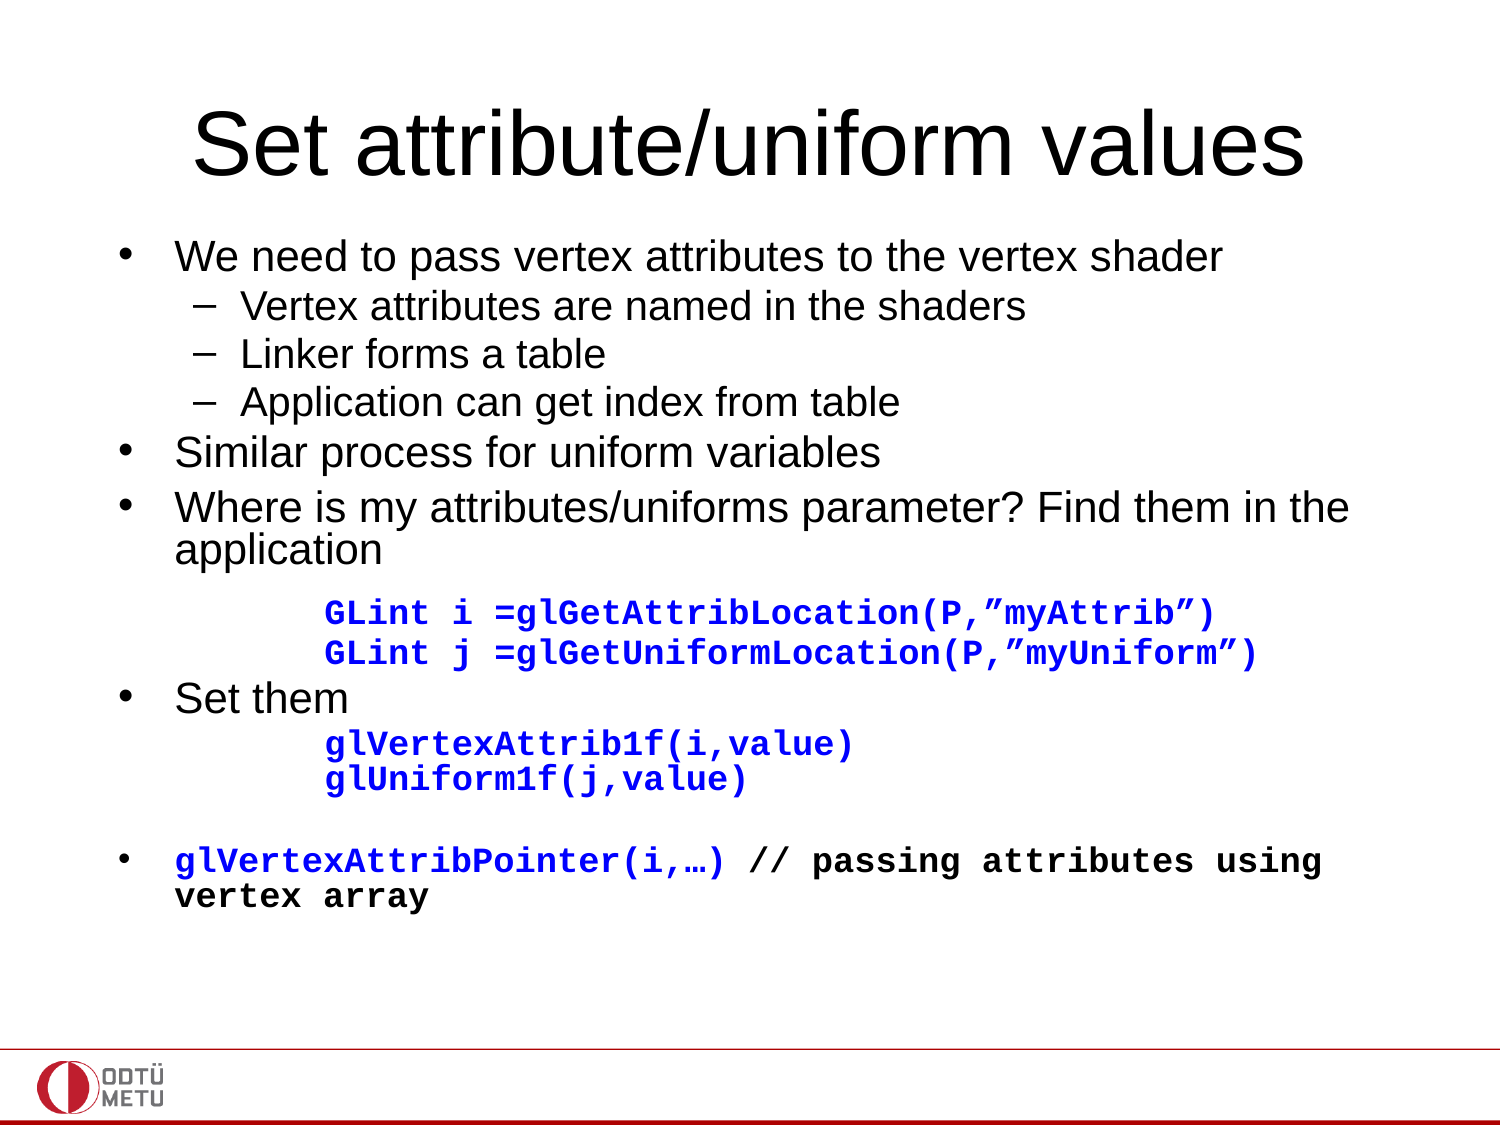

# Set attribute/uniform values
We need to pass vertex attributes to the vertex shader
Vertex attributes are named in the shaders
Linker forms a table
Application can get index from table
Similar process for uniform variables
Where is my attributes/uniforms parameter? Find them in the application
	GLint i =glGetAttribLocation(P,”myAttrib”)
	GLint j =glGetUniformLocation(P,”myUniform”)
Set them
	glVertexAttrib1f(i,value)
	glUniform1f(j,value)

glVertexAttribPointer(i,…) // passing attributes using vertex array